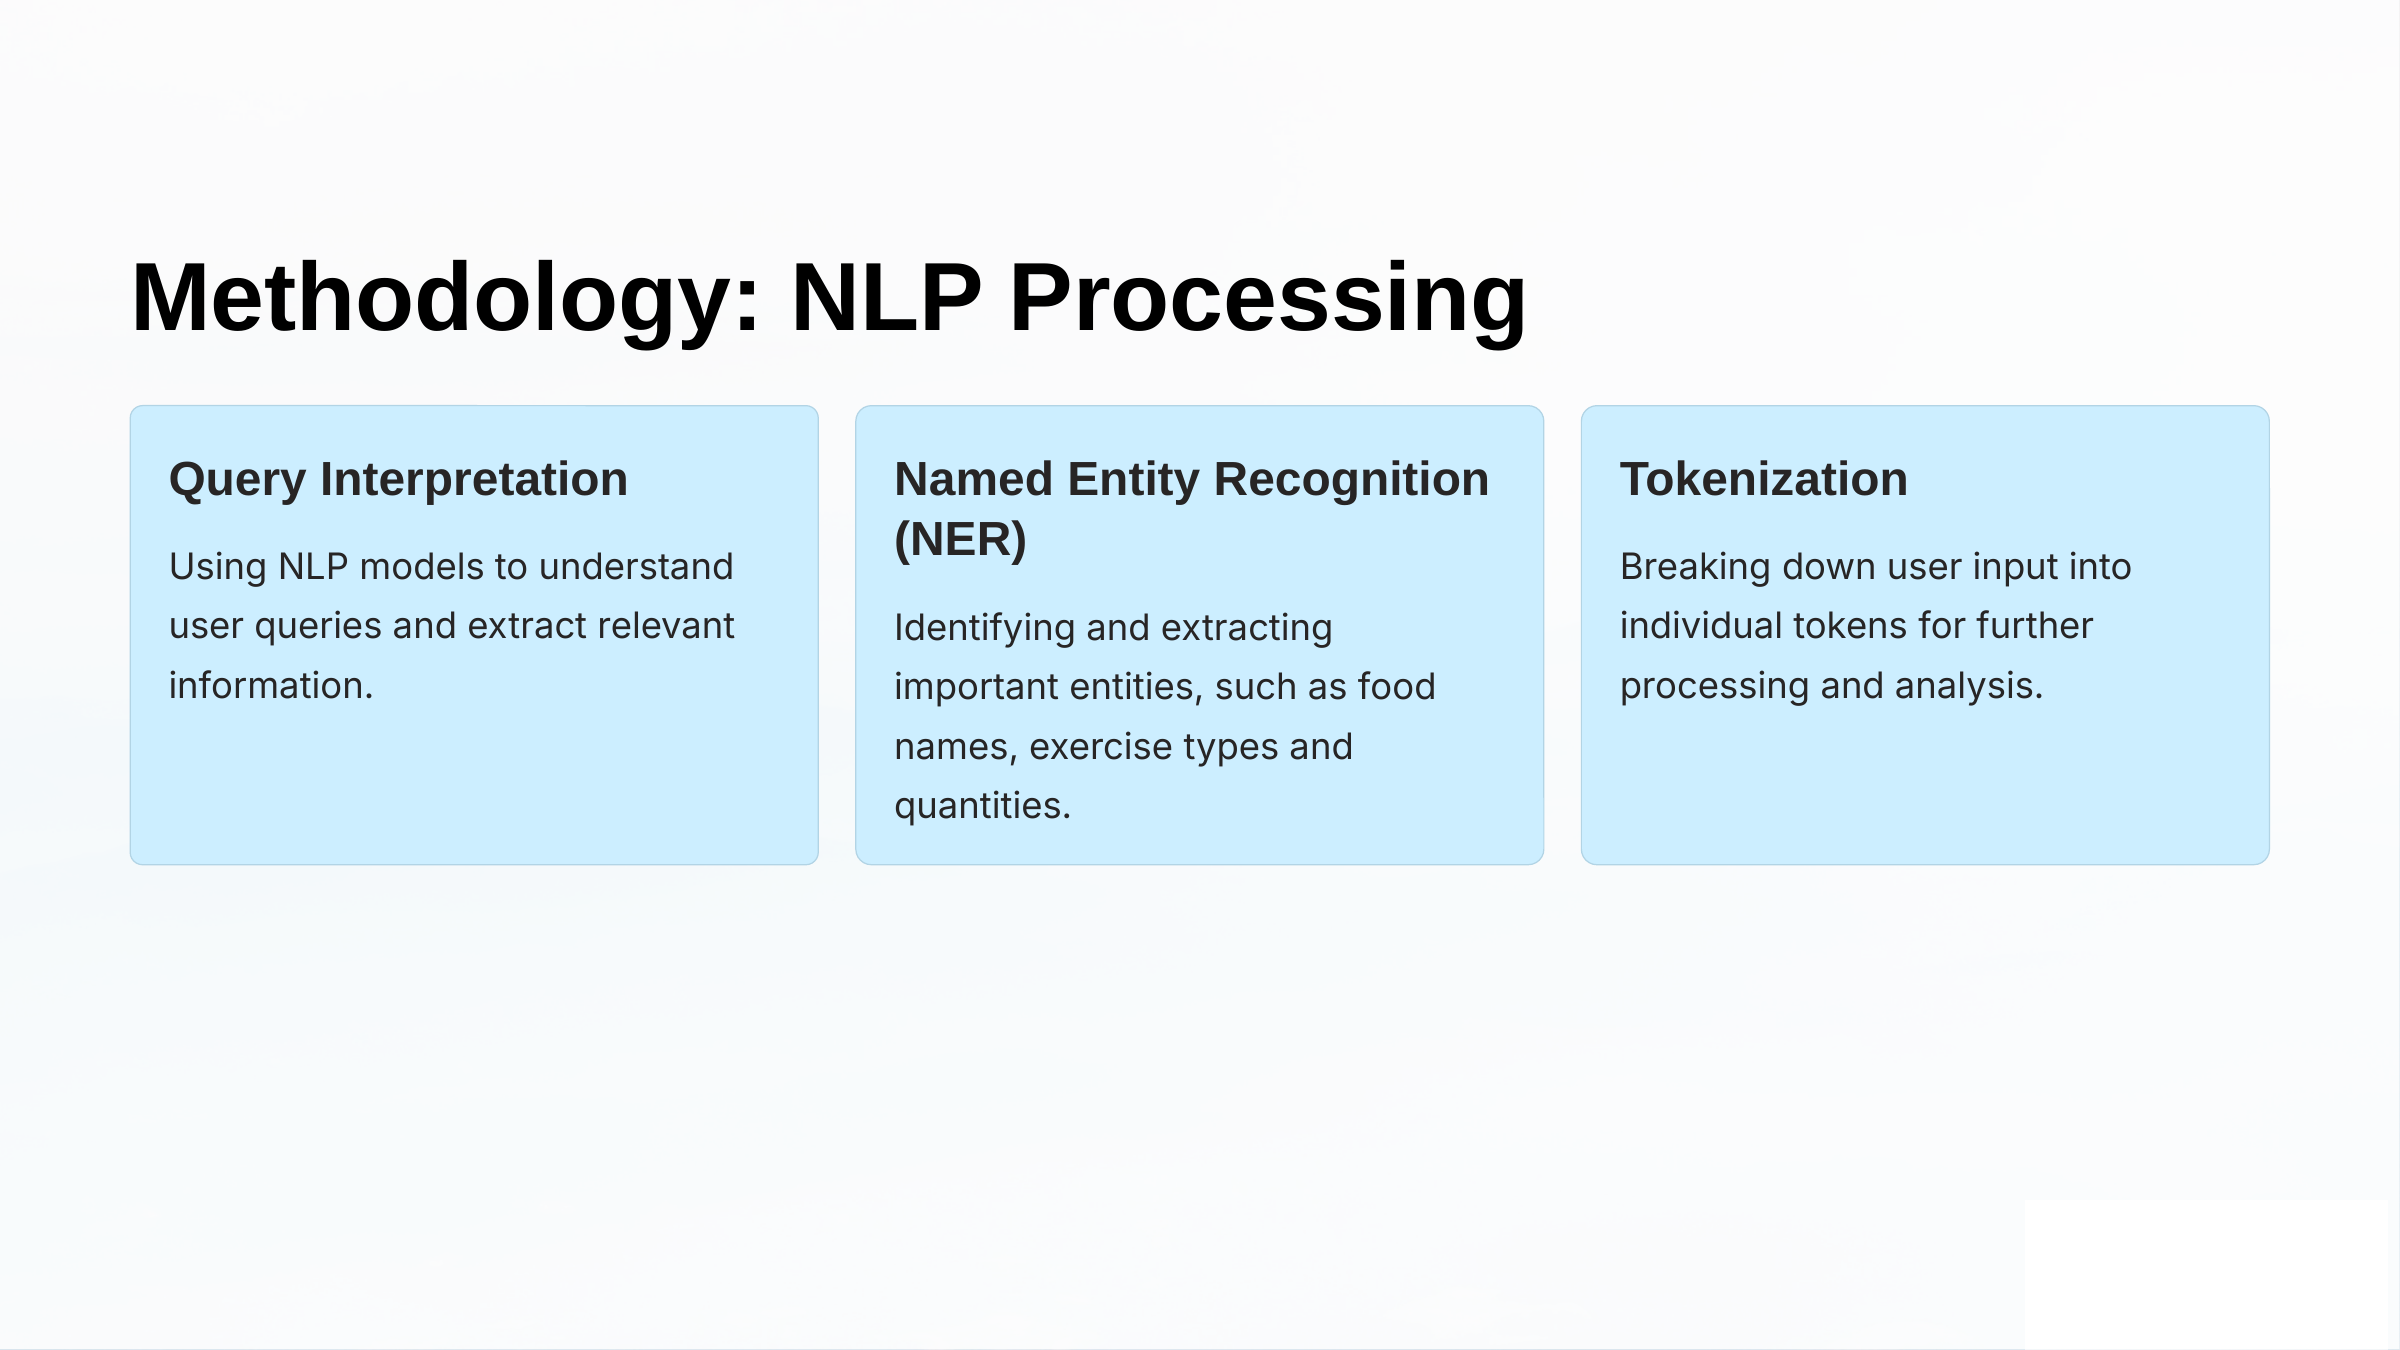

Methodology: NLP Processing

Query Interpretation
Named Entity Recognition (NER)
Tokenization
Using NLP models to understand user queries and extract relevant information.
Breaking down user input into individual tokens for further processing and analysis.
Identifying and extracting important entities, such as food names, exercise types and quantities.